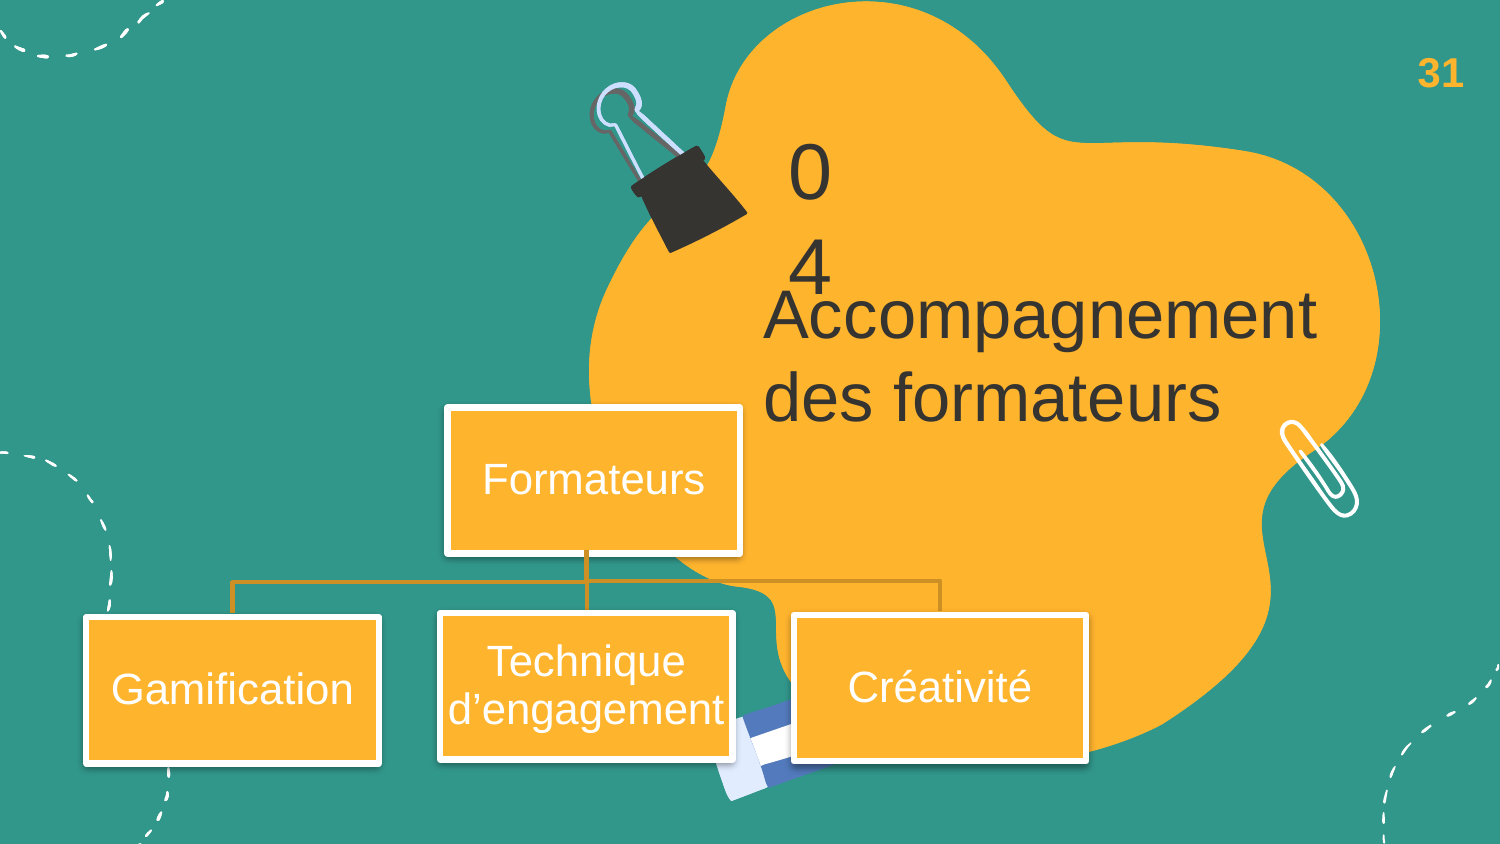

31

04
# Accompagnement des formateurs
Formateurs

Technique d’engagement
Créativité
Gamification